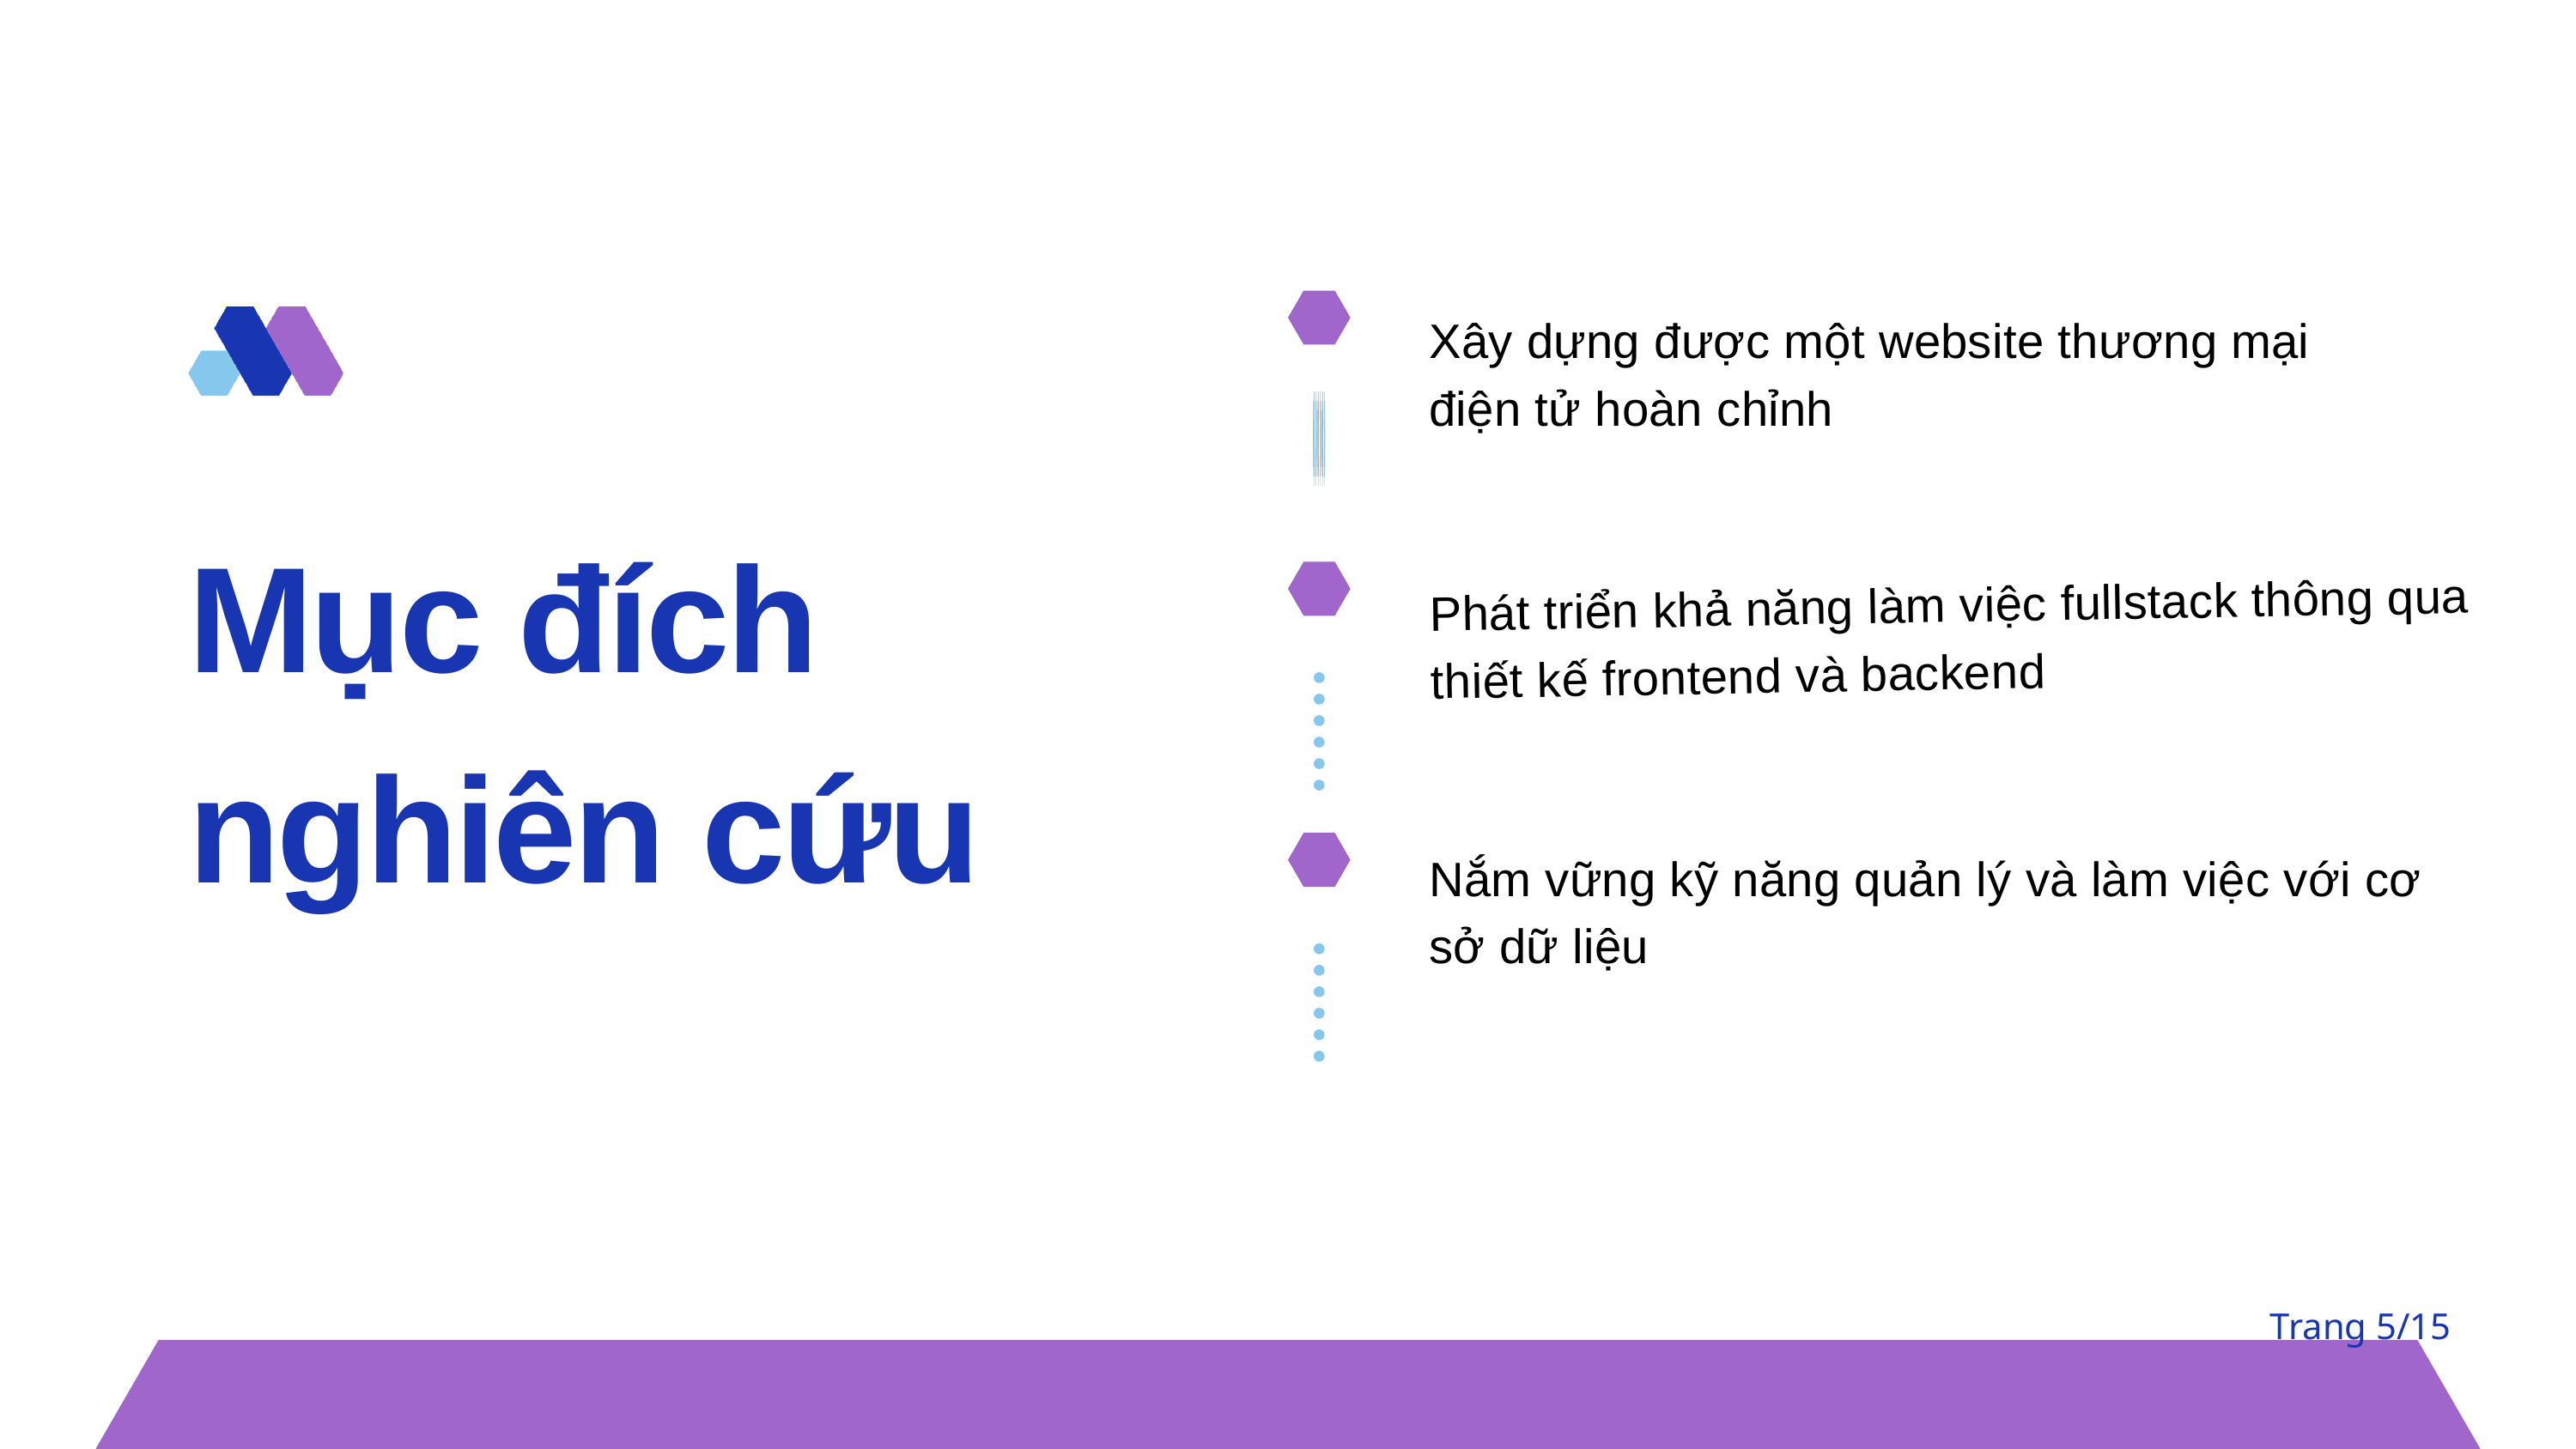

Xây dựng được một website thương mại điện tử hoàn chỉnh

Mục đích nghiên cứu

Phát triển khả năng làm việc fullstack thông qua thiết kế frontend và backend

Nắm vững kỹ năng quản lý và làm việc với cơ sở dữ liệu

Trang 5/15